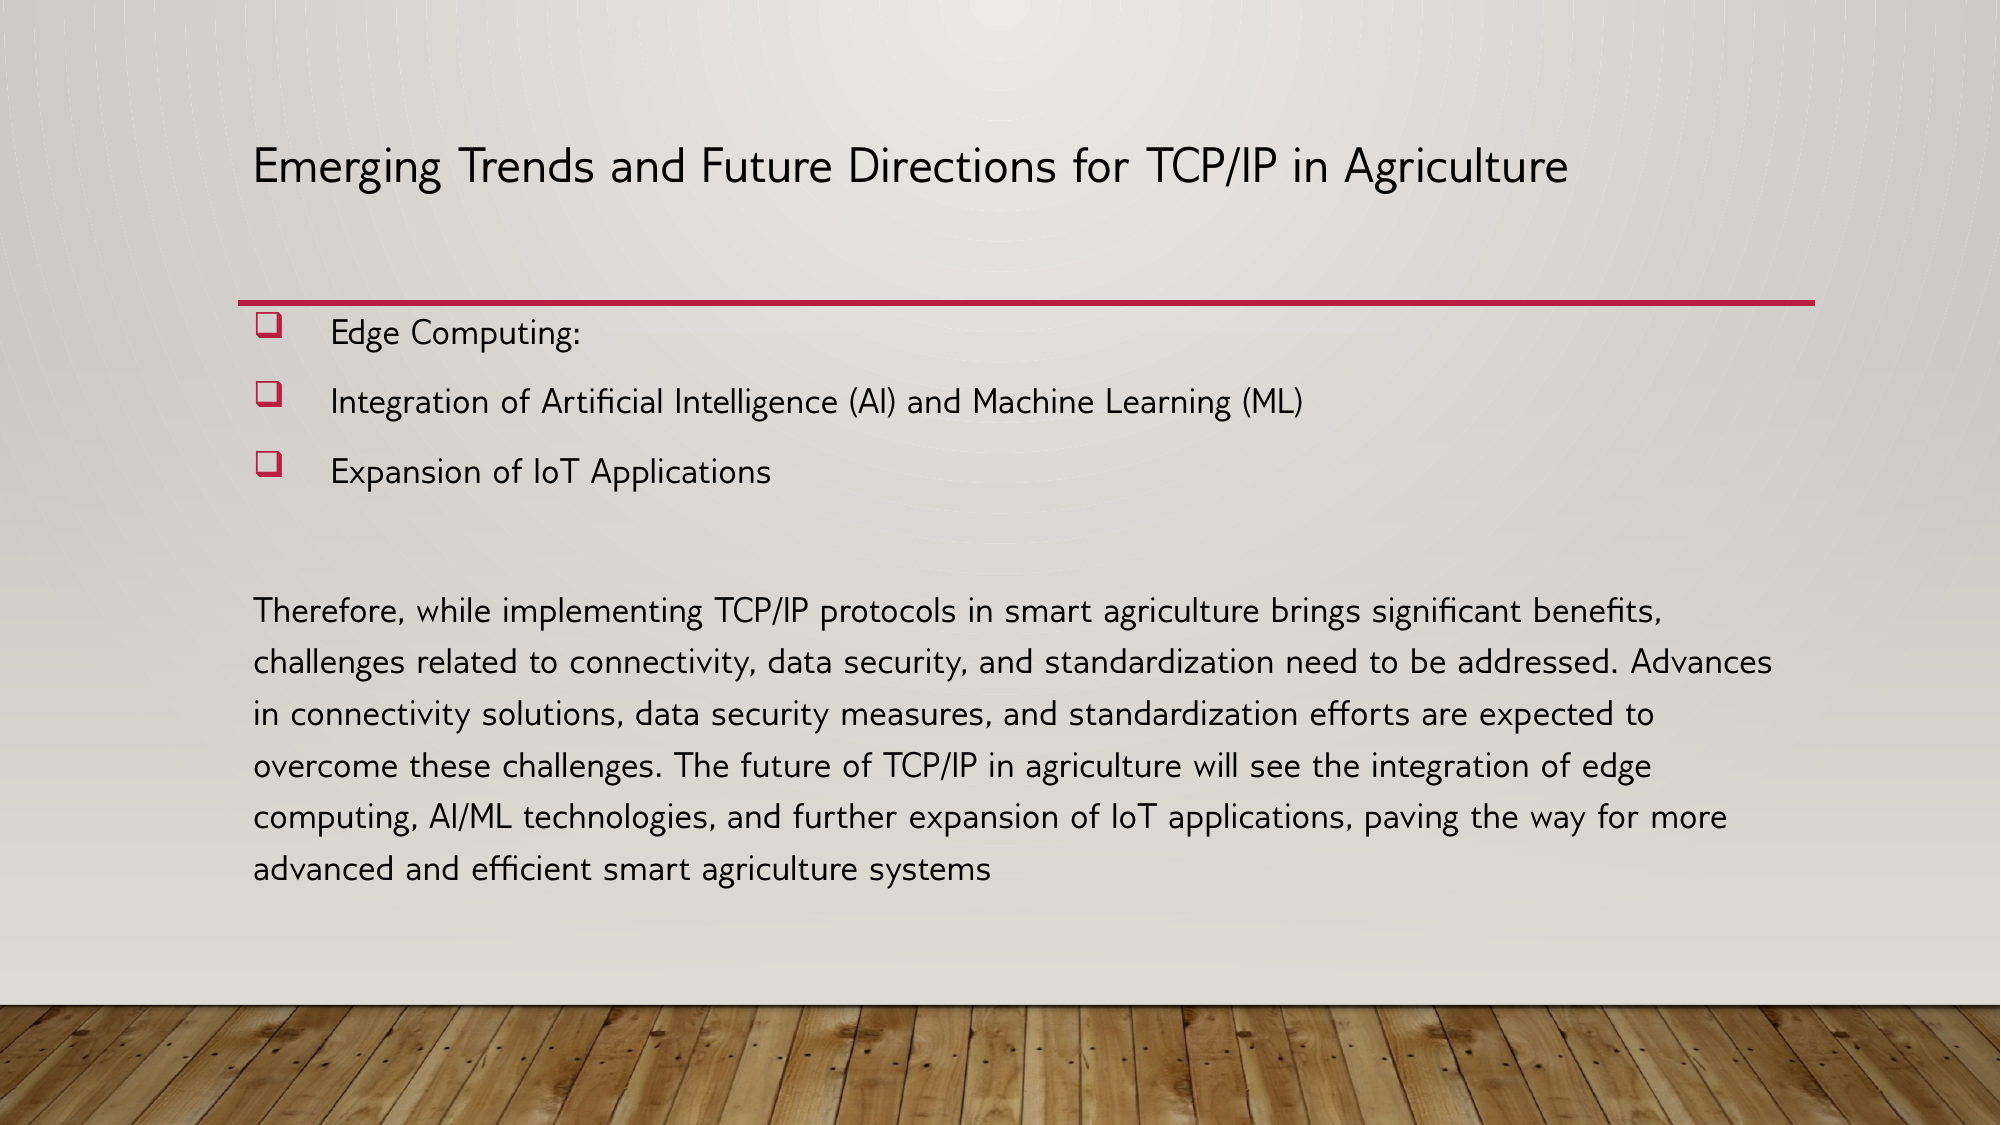

Emerging Trends and Future Directions for TCP/IP in Agriculture

    Edge Computing:
    Integration of Artificial Intelligence (AI) and Machine Learning (ML)
    Expansion of IoT Applications

Therefore, while implementing TCP/IP protocols in smart agriculture brings significant benefits, challenges related to connectivity, data security, and standardization need to be addressed. Advances in connectivity solutions, data security measures, and standardization efforts are expected to overcome these challenges. The future of TCP/IP in agriculture will see the integration of edge computing, AI/ML technologies, and further expansion of IoT applications, paving the way for more advanced and efficient smart agriculture systems